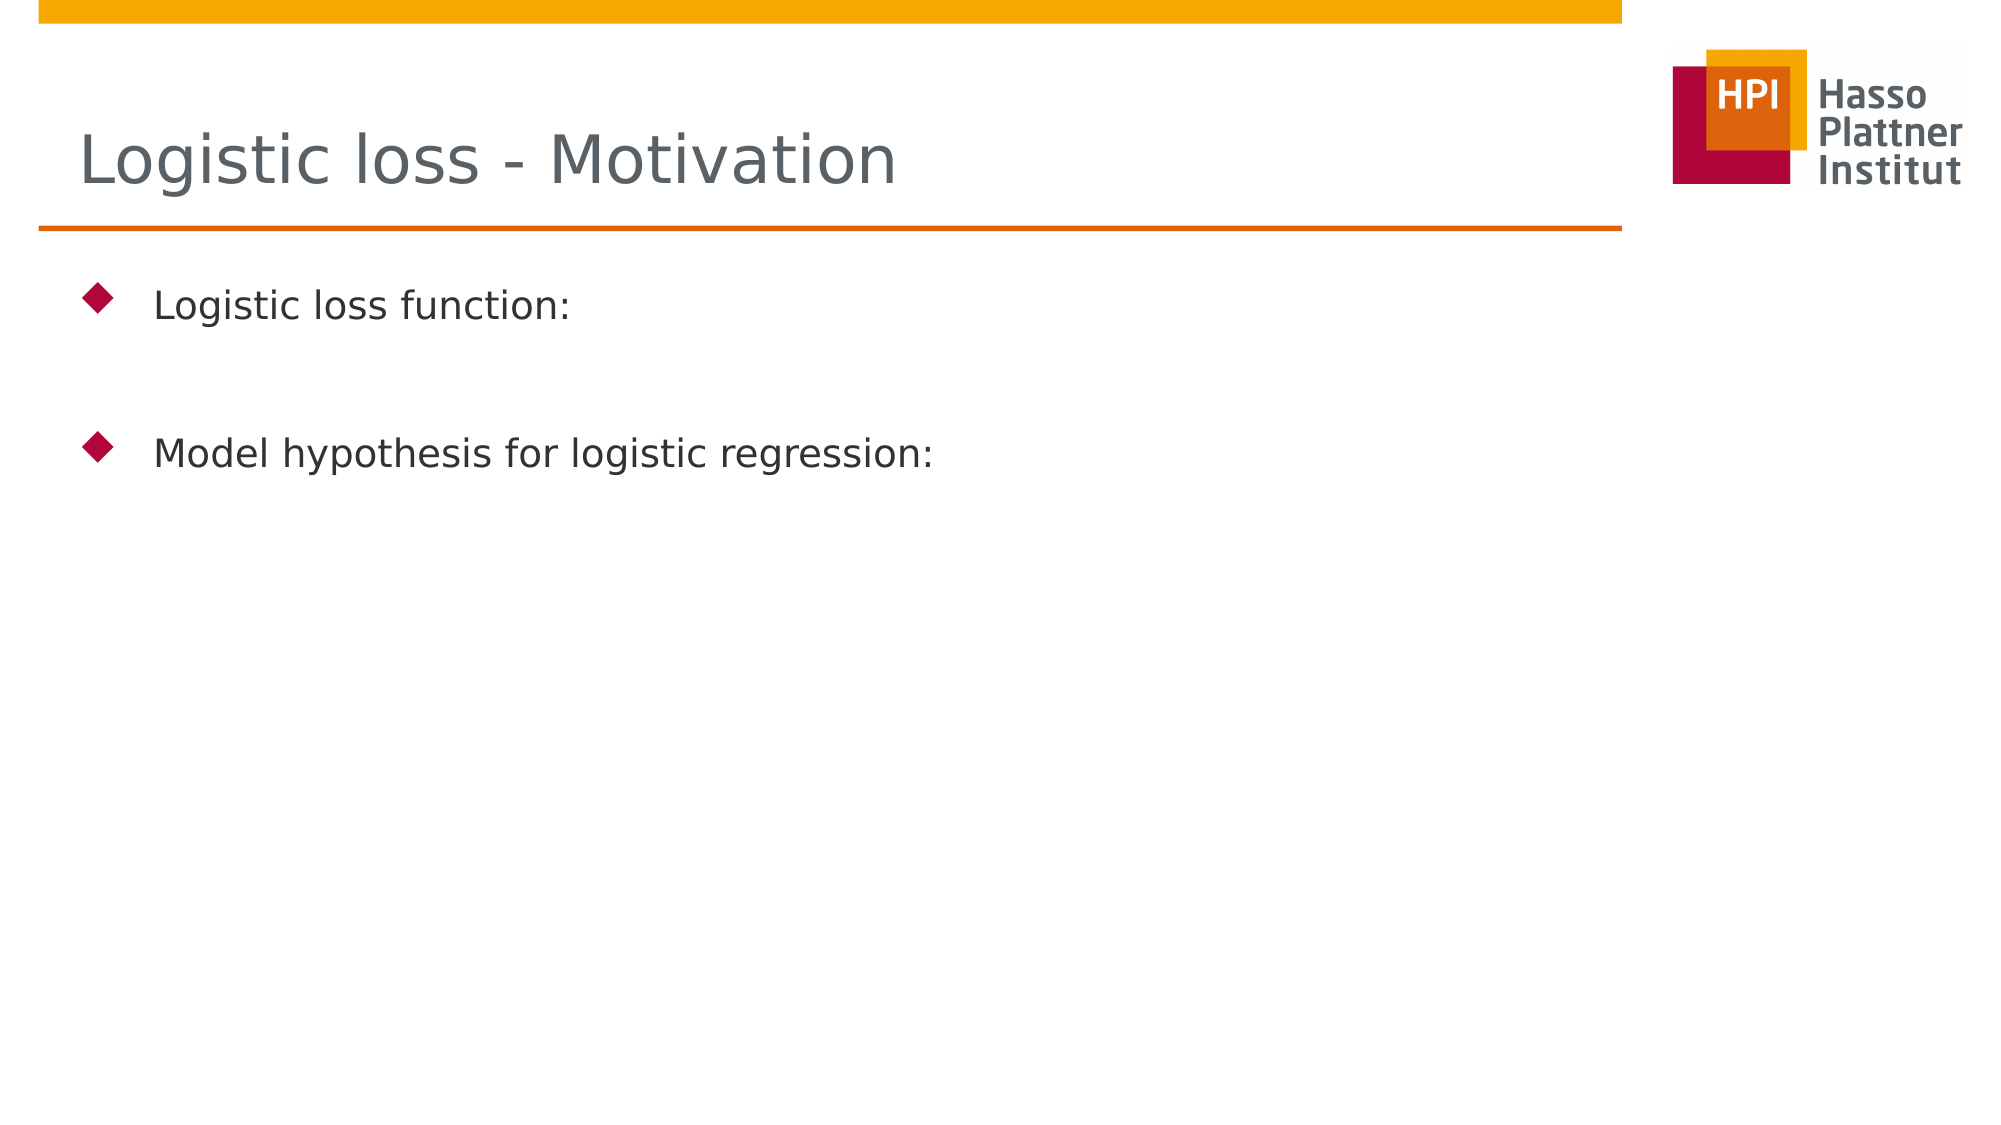

# Logistic loss - Motivation
Logistic loss function:

Model hypothesis for logistic regression: